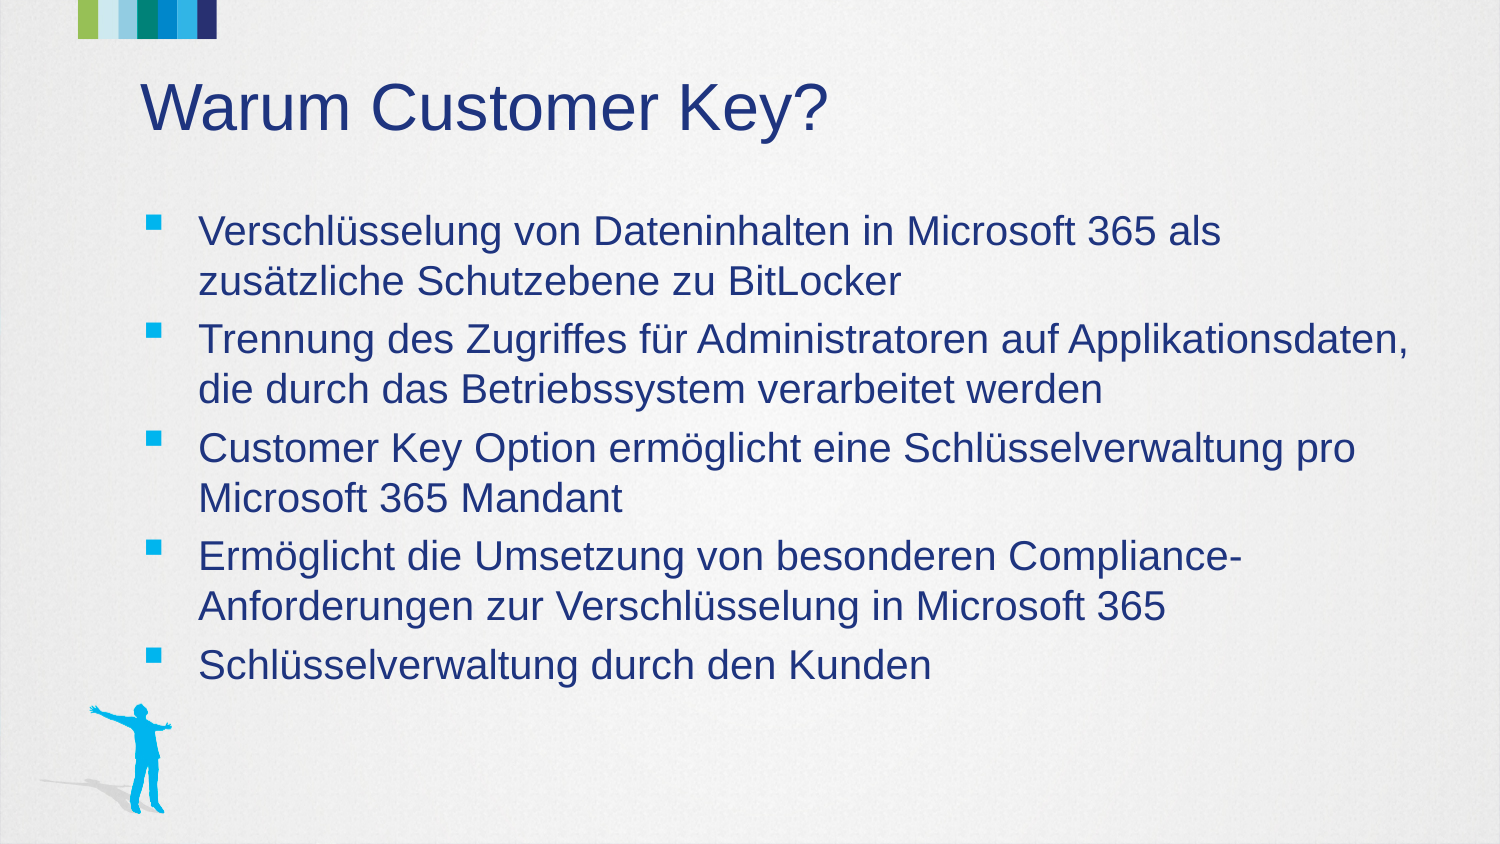

# Warum Customer Key?
Verschlüsselung von Dateninhalten in Microsoft 365 als zusätzliche Schutzebene zu BitLocker
Trennung des Zugriffes für Administratoren auf Applikationsdaten, die durch das Betriebssystem verarbeitet werden
Customer Key Option ermöglicht eine Schlüsselverwaltung pro Microsoft 365 Mandant
Ermöglicht die Umsetzung von besonderen Compliance-Anforderungen zur Verschlüsselung in Microsoft 365
Schlüsselverwaltung durch den Kunden